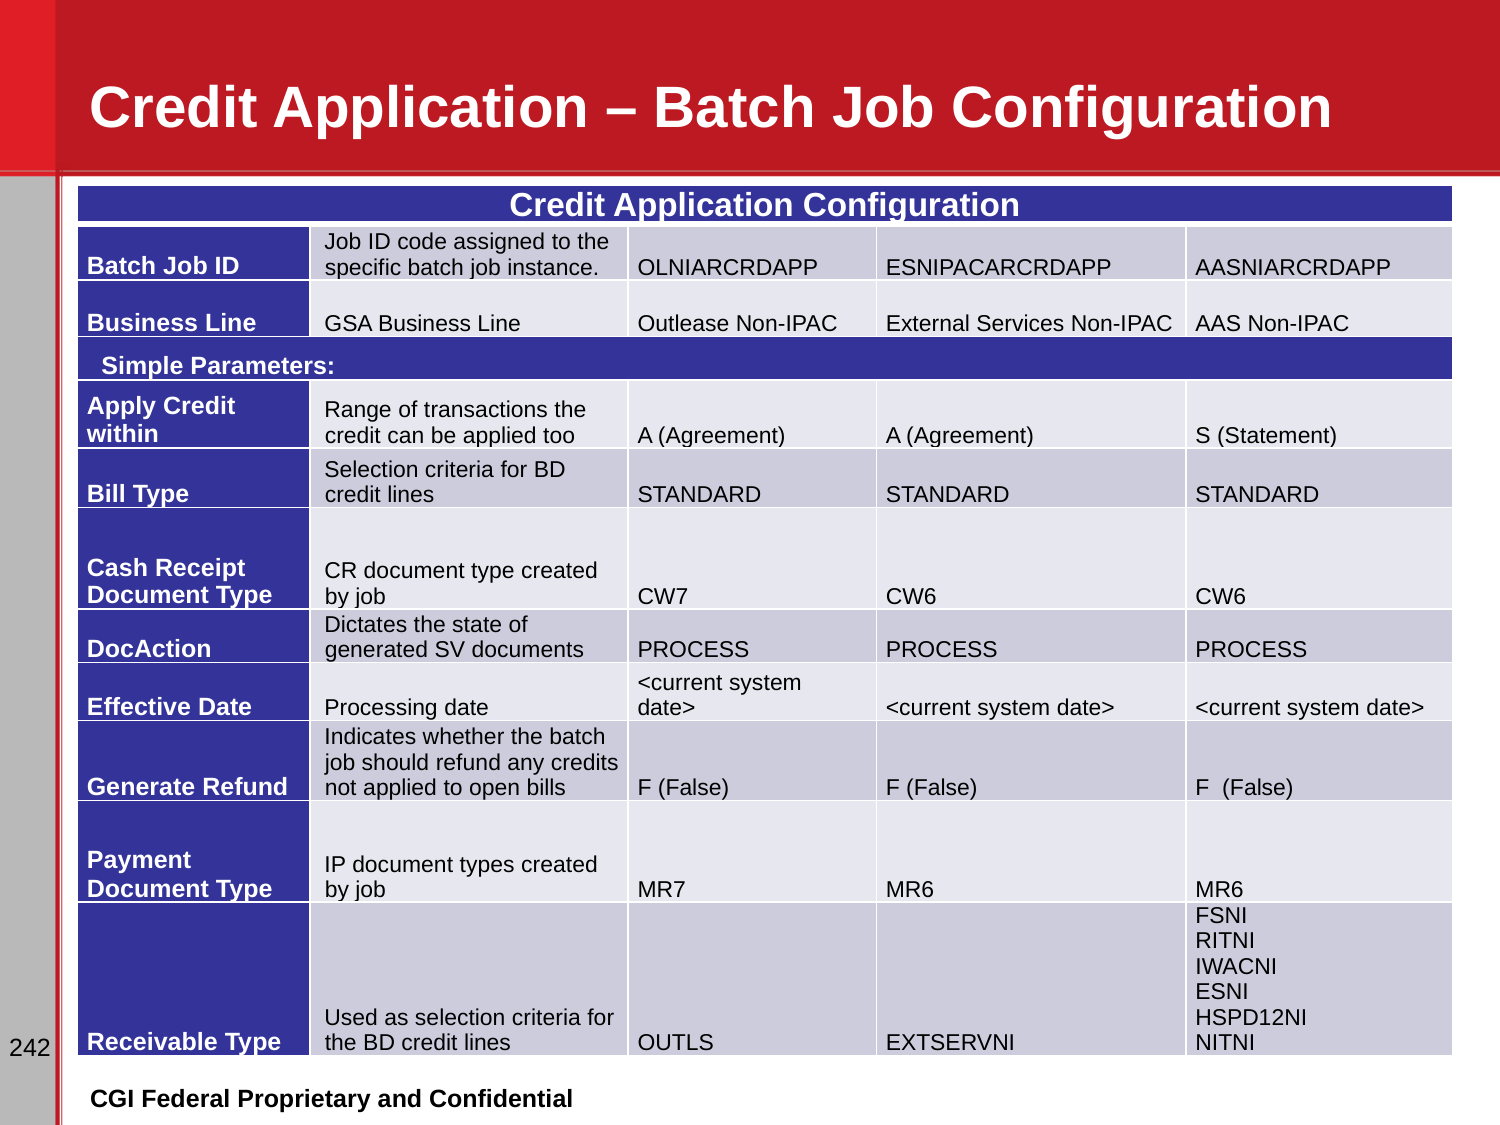

# Credit Application – Batch Job Configuration
| Credit Application Configuration |  |  |  |  |
| --- | --- | --- | --- | --- |
| Batch Job ID | Job ID code assigned to the specific batch job instance. | OLNIARCRDAPP | ESNIPACARCRDAPP | AASNIARCRDAPP |
| Business Line | GSA Business Line | Outlease Non-IPAC | External Services Non-IPAC | AAS Non-IPAC |
| Simple Parameters: |  |  |  |  |
| Apply Credit within | Range of transactions the credit can be applied too | A (Agreement) | A (Agreement) | S (Statement) |
| Bill Type | Selection criteria for BD credit lines | STANDARD | STANDARD | STANDARD |
| Cash Receipt Document Type | CR document type created by job | CW7 | CW6 | CW6 |
| DocAction | Dictates the state of generated SV documents | PROCESS | PROCESS | PROCESS |
| Effective Date | Processing date | <current system date> | <current system date> | <current system date> |
| Generate Refund | Indicates whether the batch job should refund any credits not applied to open bills | F (False) | F (False) | F (False) |
| Payment Document Type | IP document types created by job | MR7 | MR6 | MR6 |
| Receivable Type | Used as selection criteria for the BD credit lines | OUTLS | EXTSERVNI | FSNI RITNI IWACNI ESNI HSPD12NI NITNI |

242
CGI Federal Proprietary and Confidential